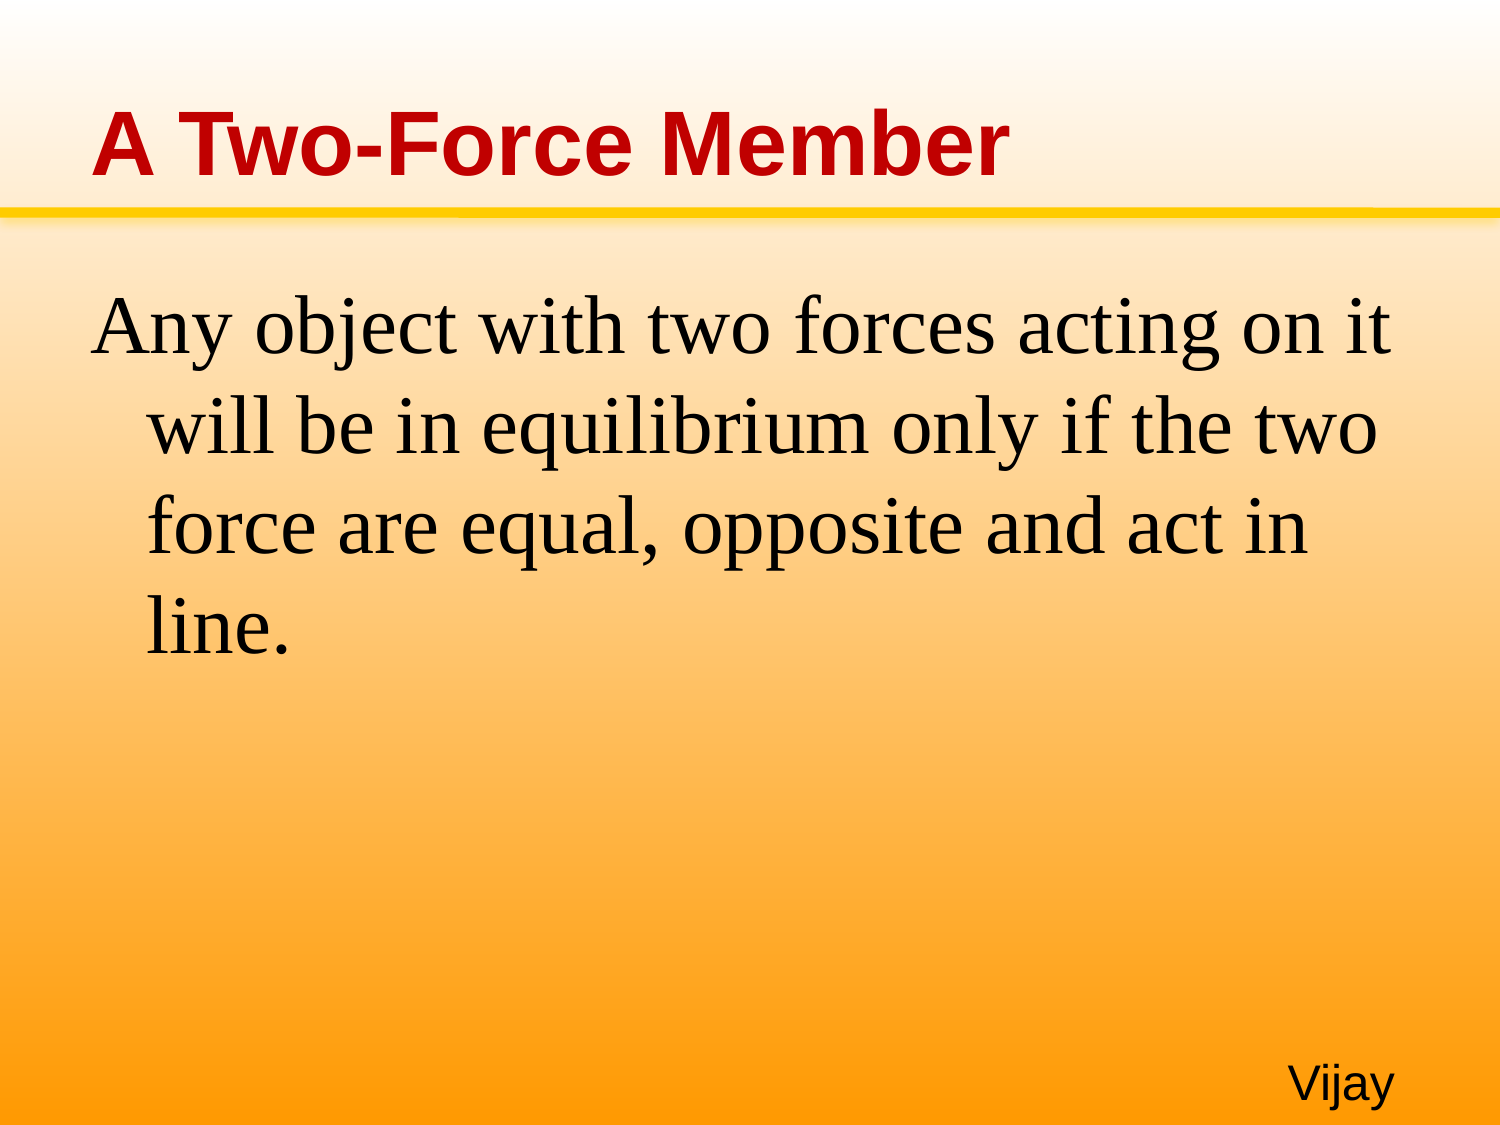

# A Two-Force Member
Any object with two forces acting on it will be in equilibrium only if the two force are equal, opposite and act in line.